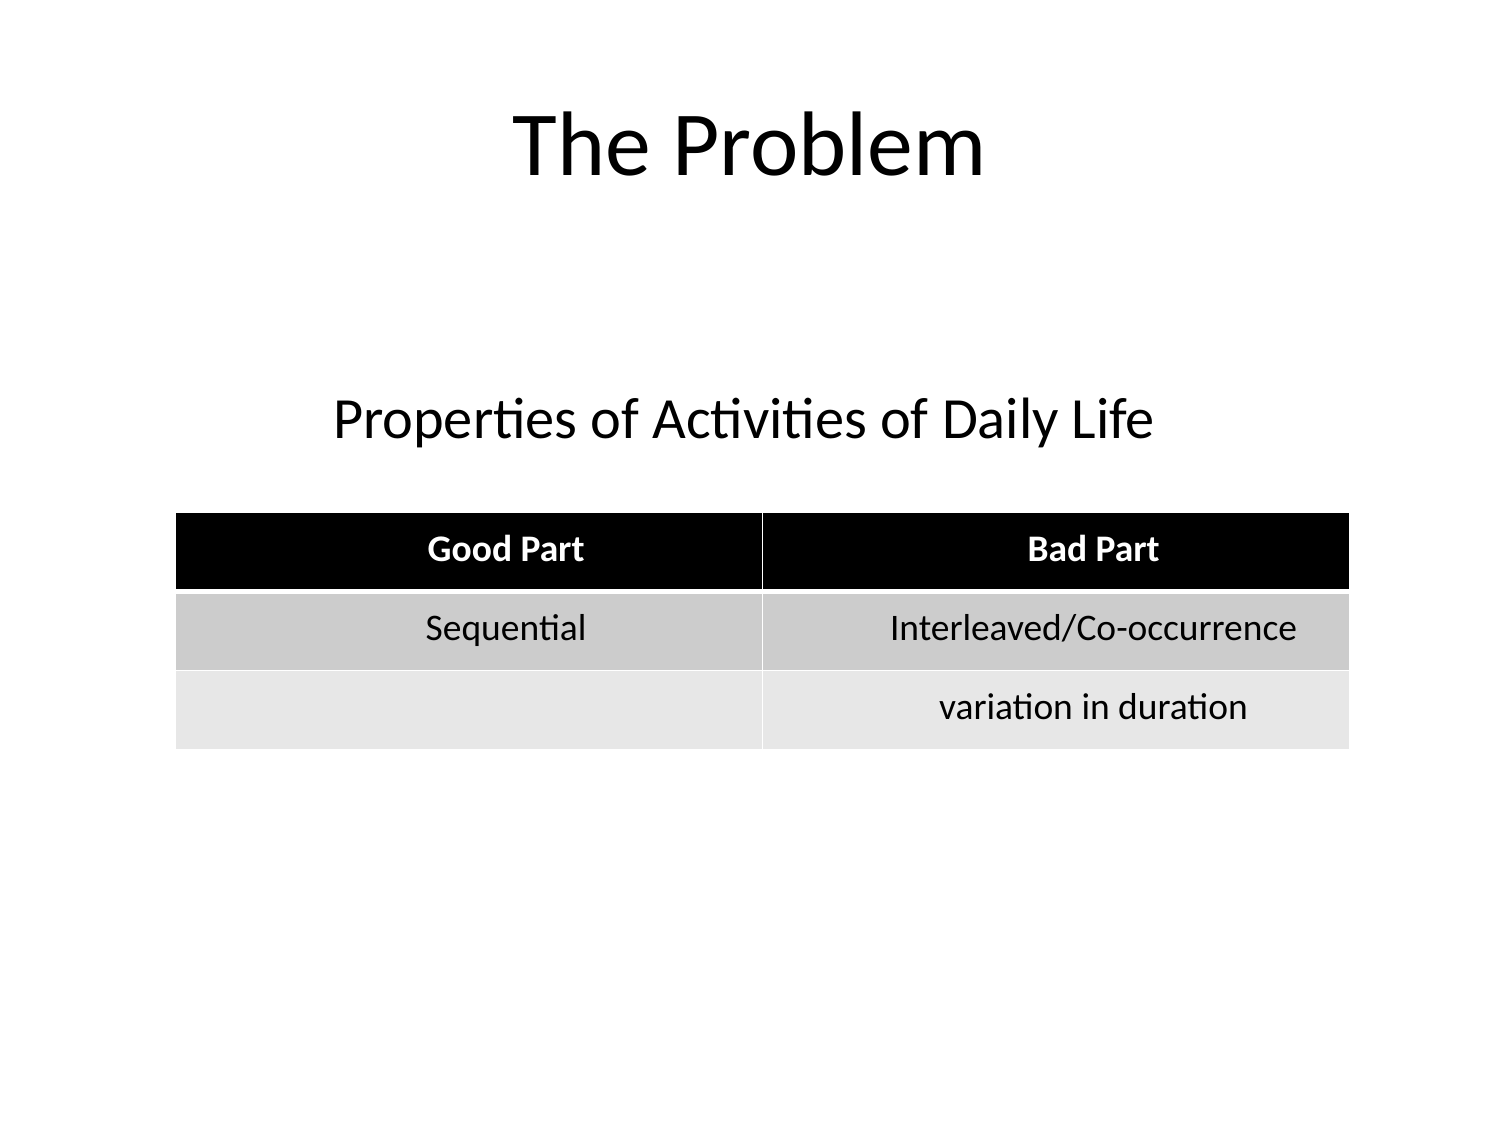

# The Problem
Properties of Activities of Daily Life
| Good Part | Bad Part |
| --- | --- |
| Sequential | Interleaved/Co-occurrence |
|  | variation in duration |